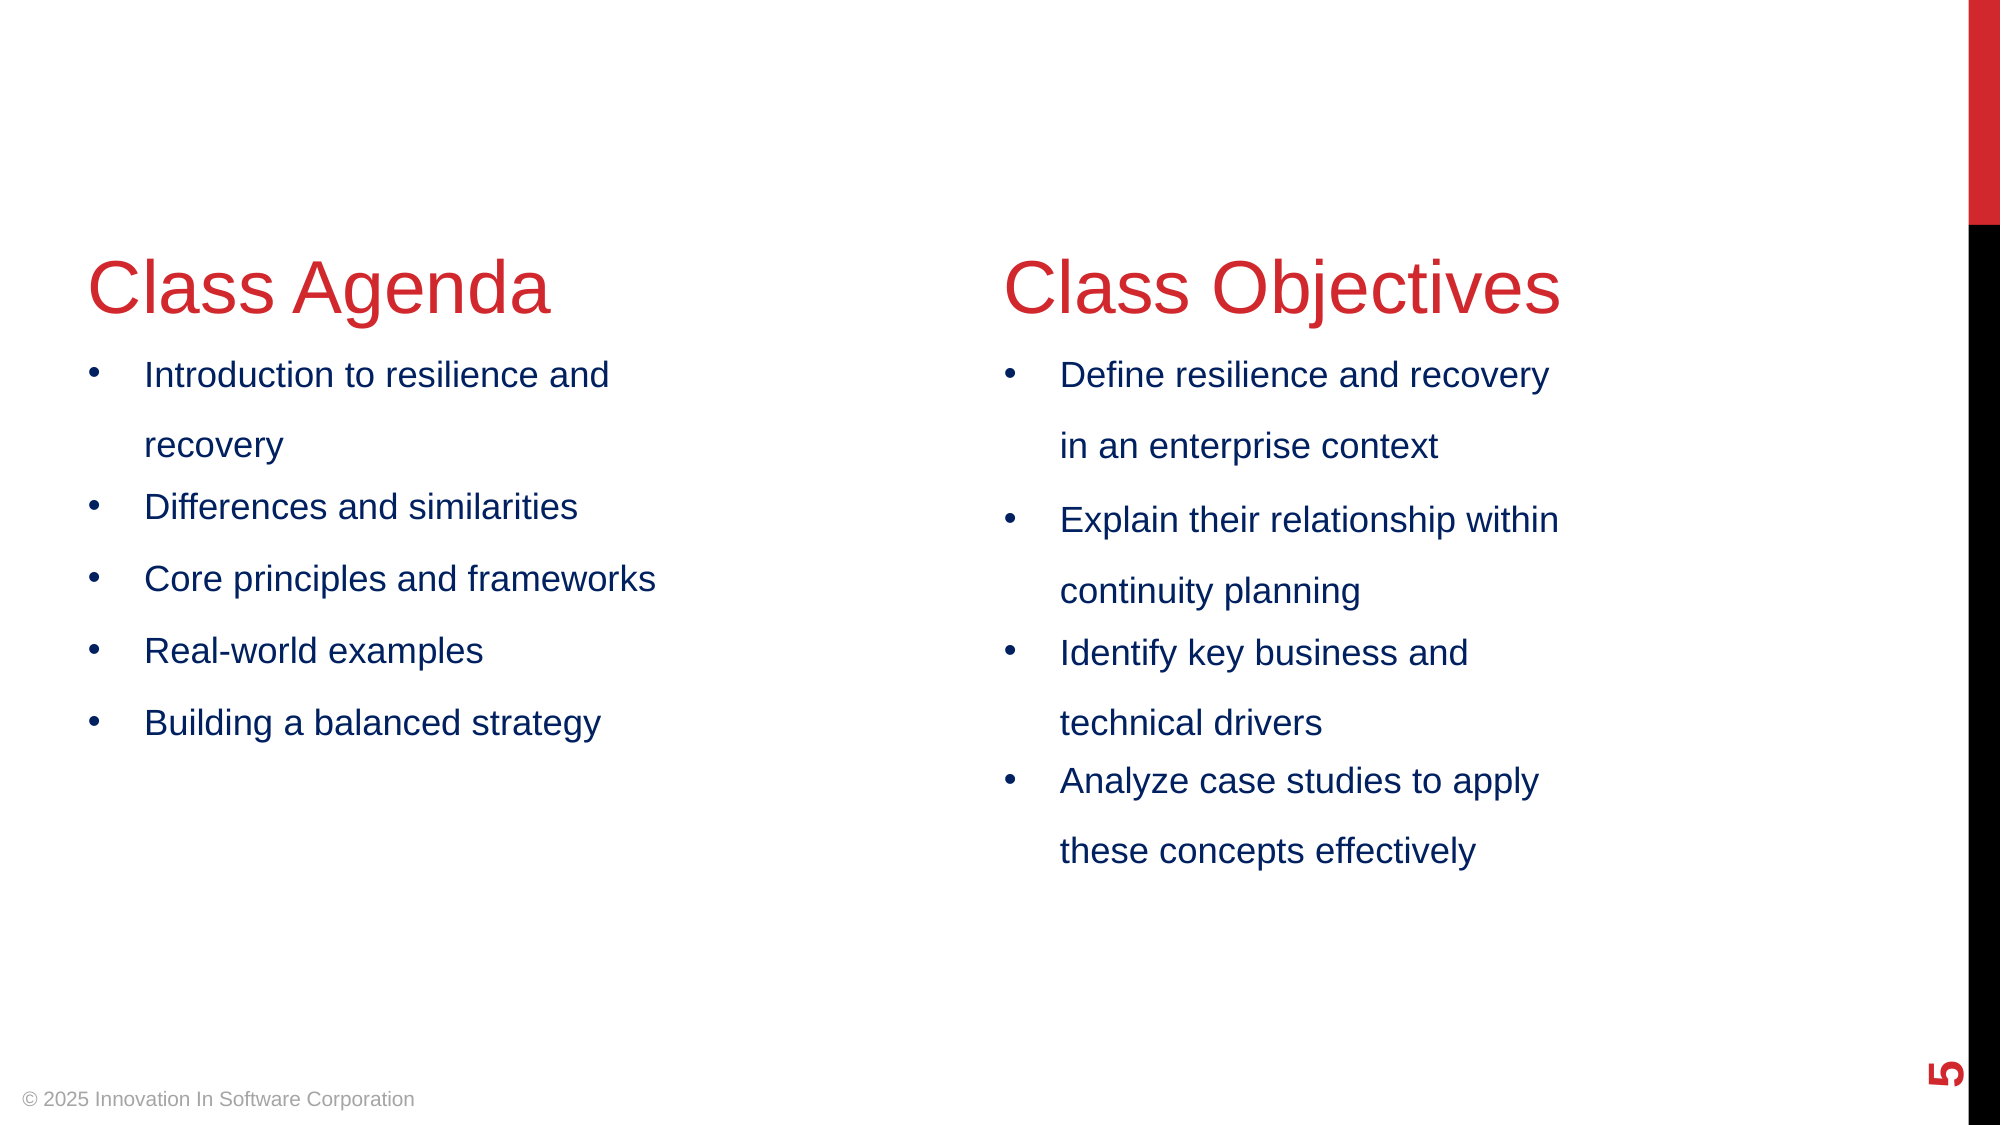

Class Agenda
Class Objectives
Introduction to resilience and recovery
Define resilience and recovery in an enterprise context
Differences and similarities
Explain their relationship within continuity planning
Core principles and frameworks
Real-world examples
Identify key business and technical drivers
Building a balanced strategy
Analyze case studies to apply these concepts effectively
5
© 2025 Innovation In Software Corporation